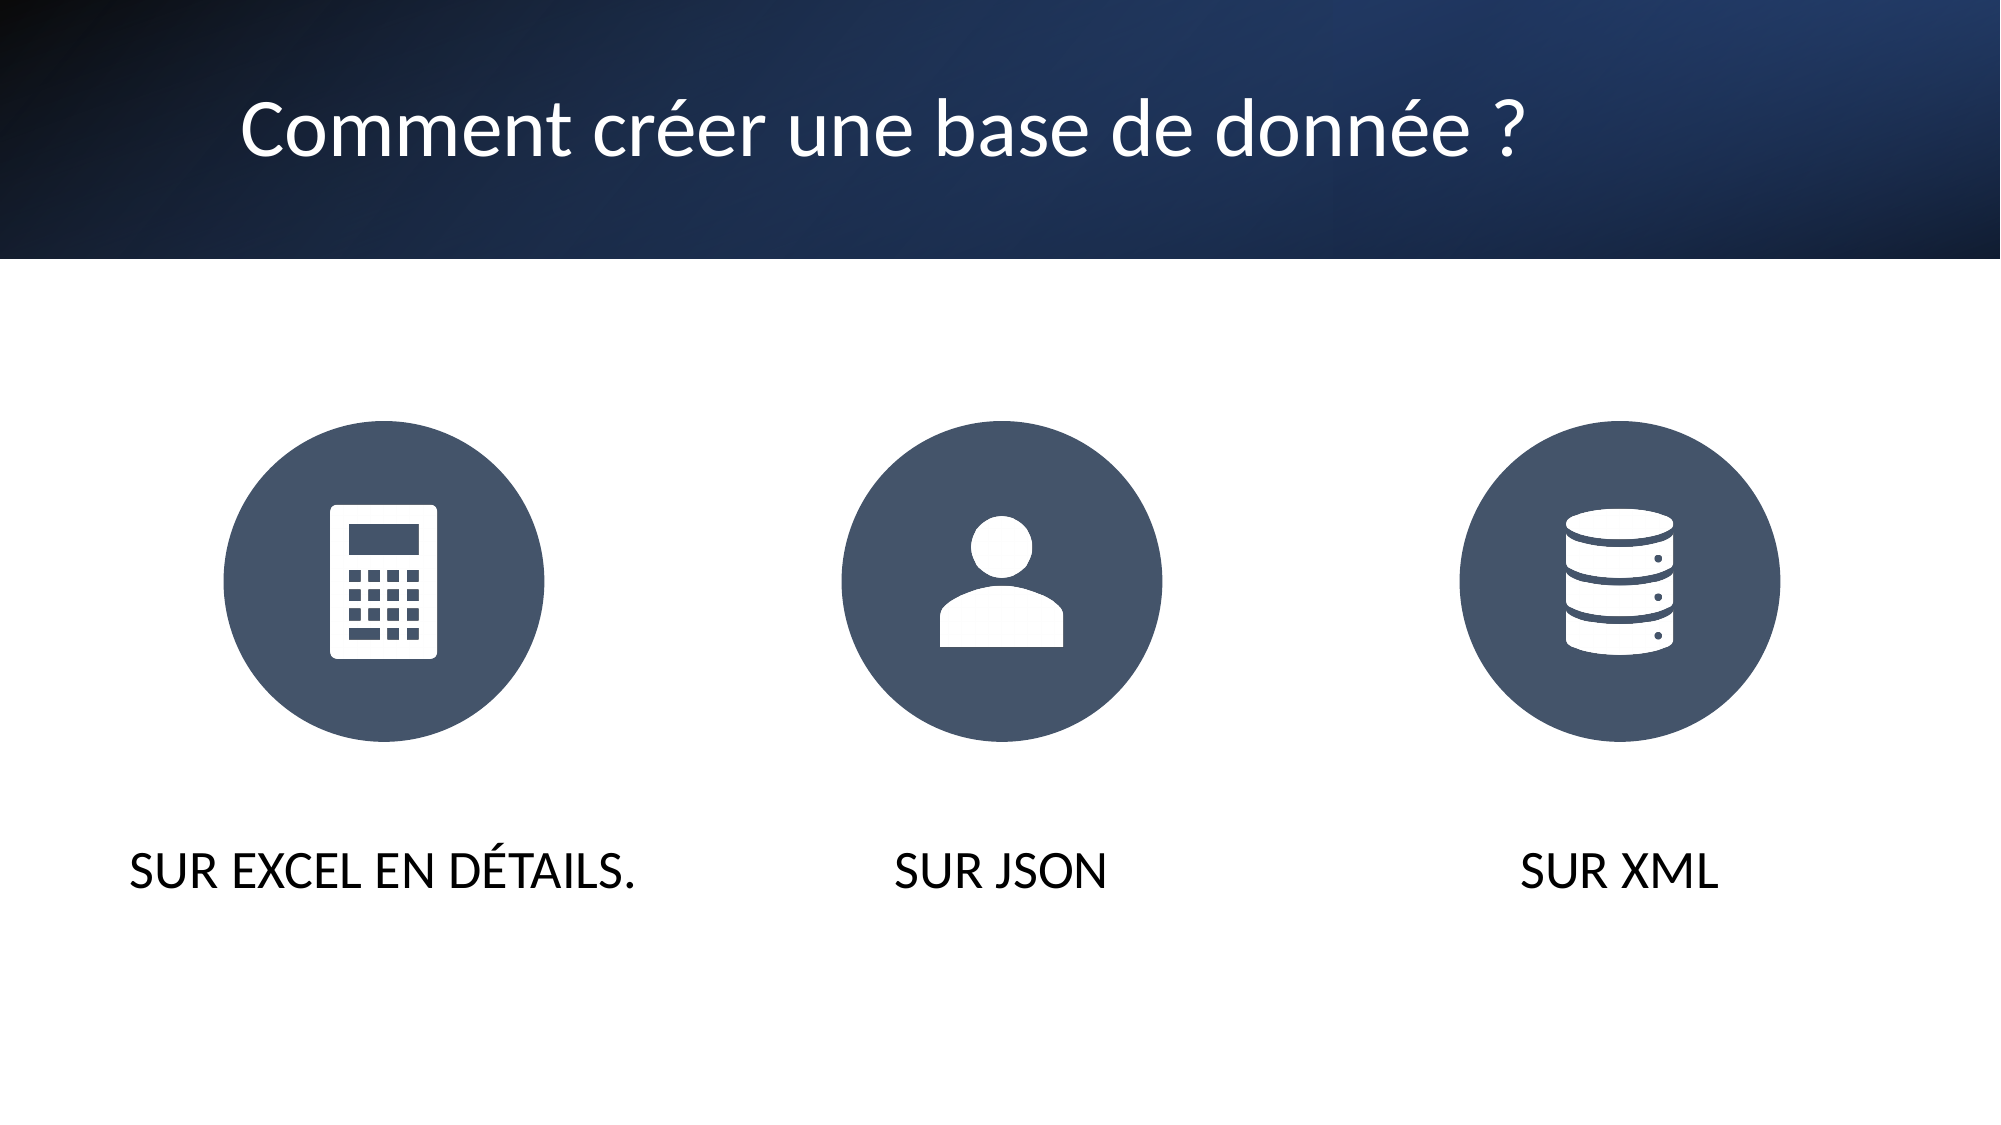

# Comment créer une base de donnée ?
Sur Excel en détails.
Sur JSON
Sur XML